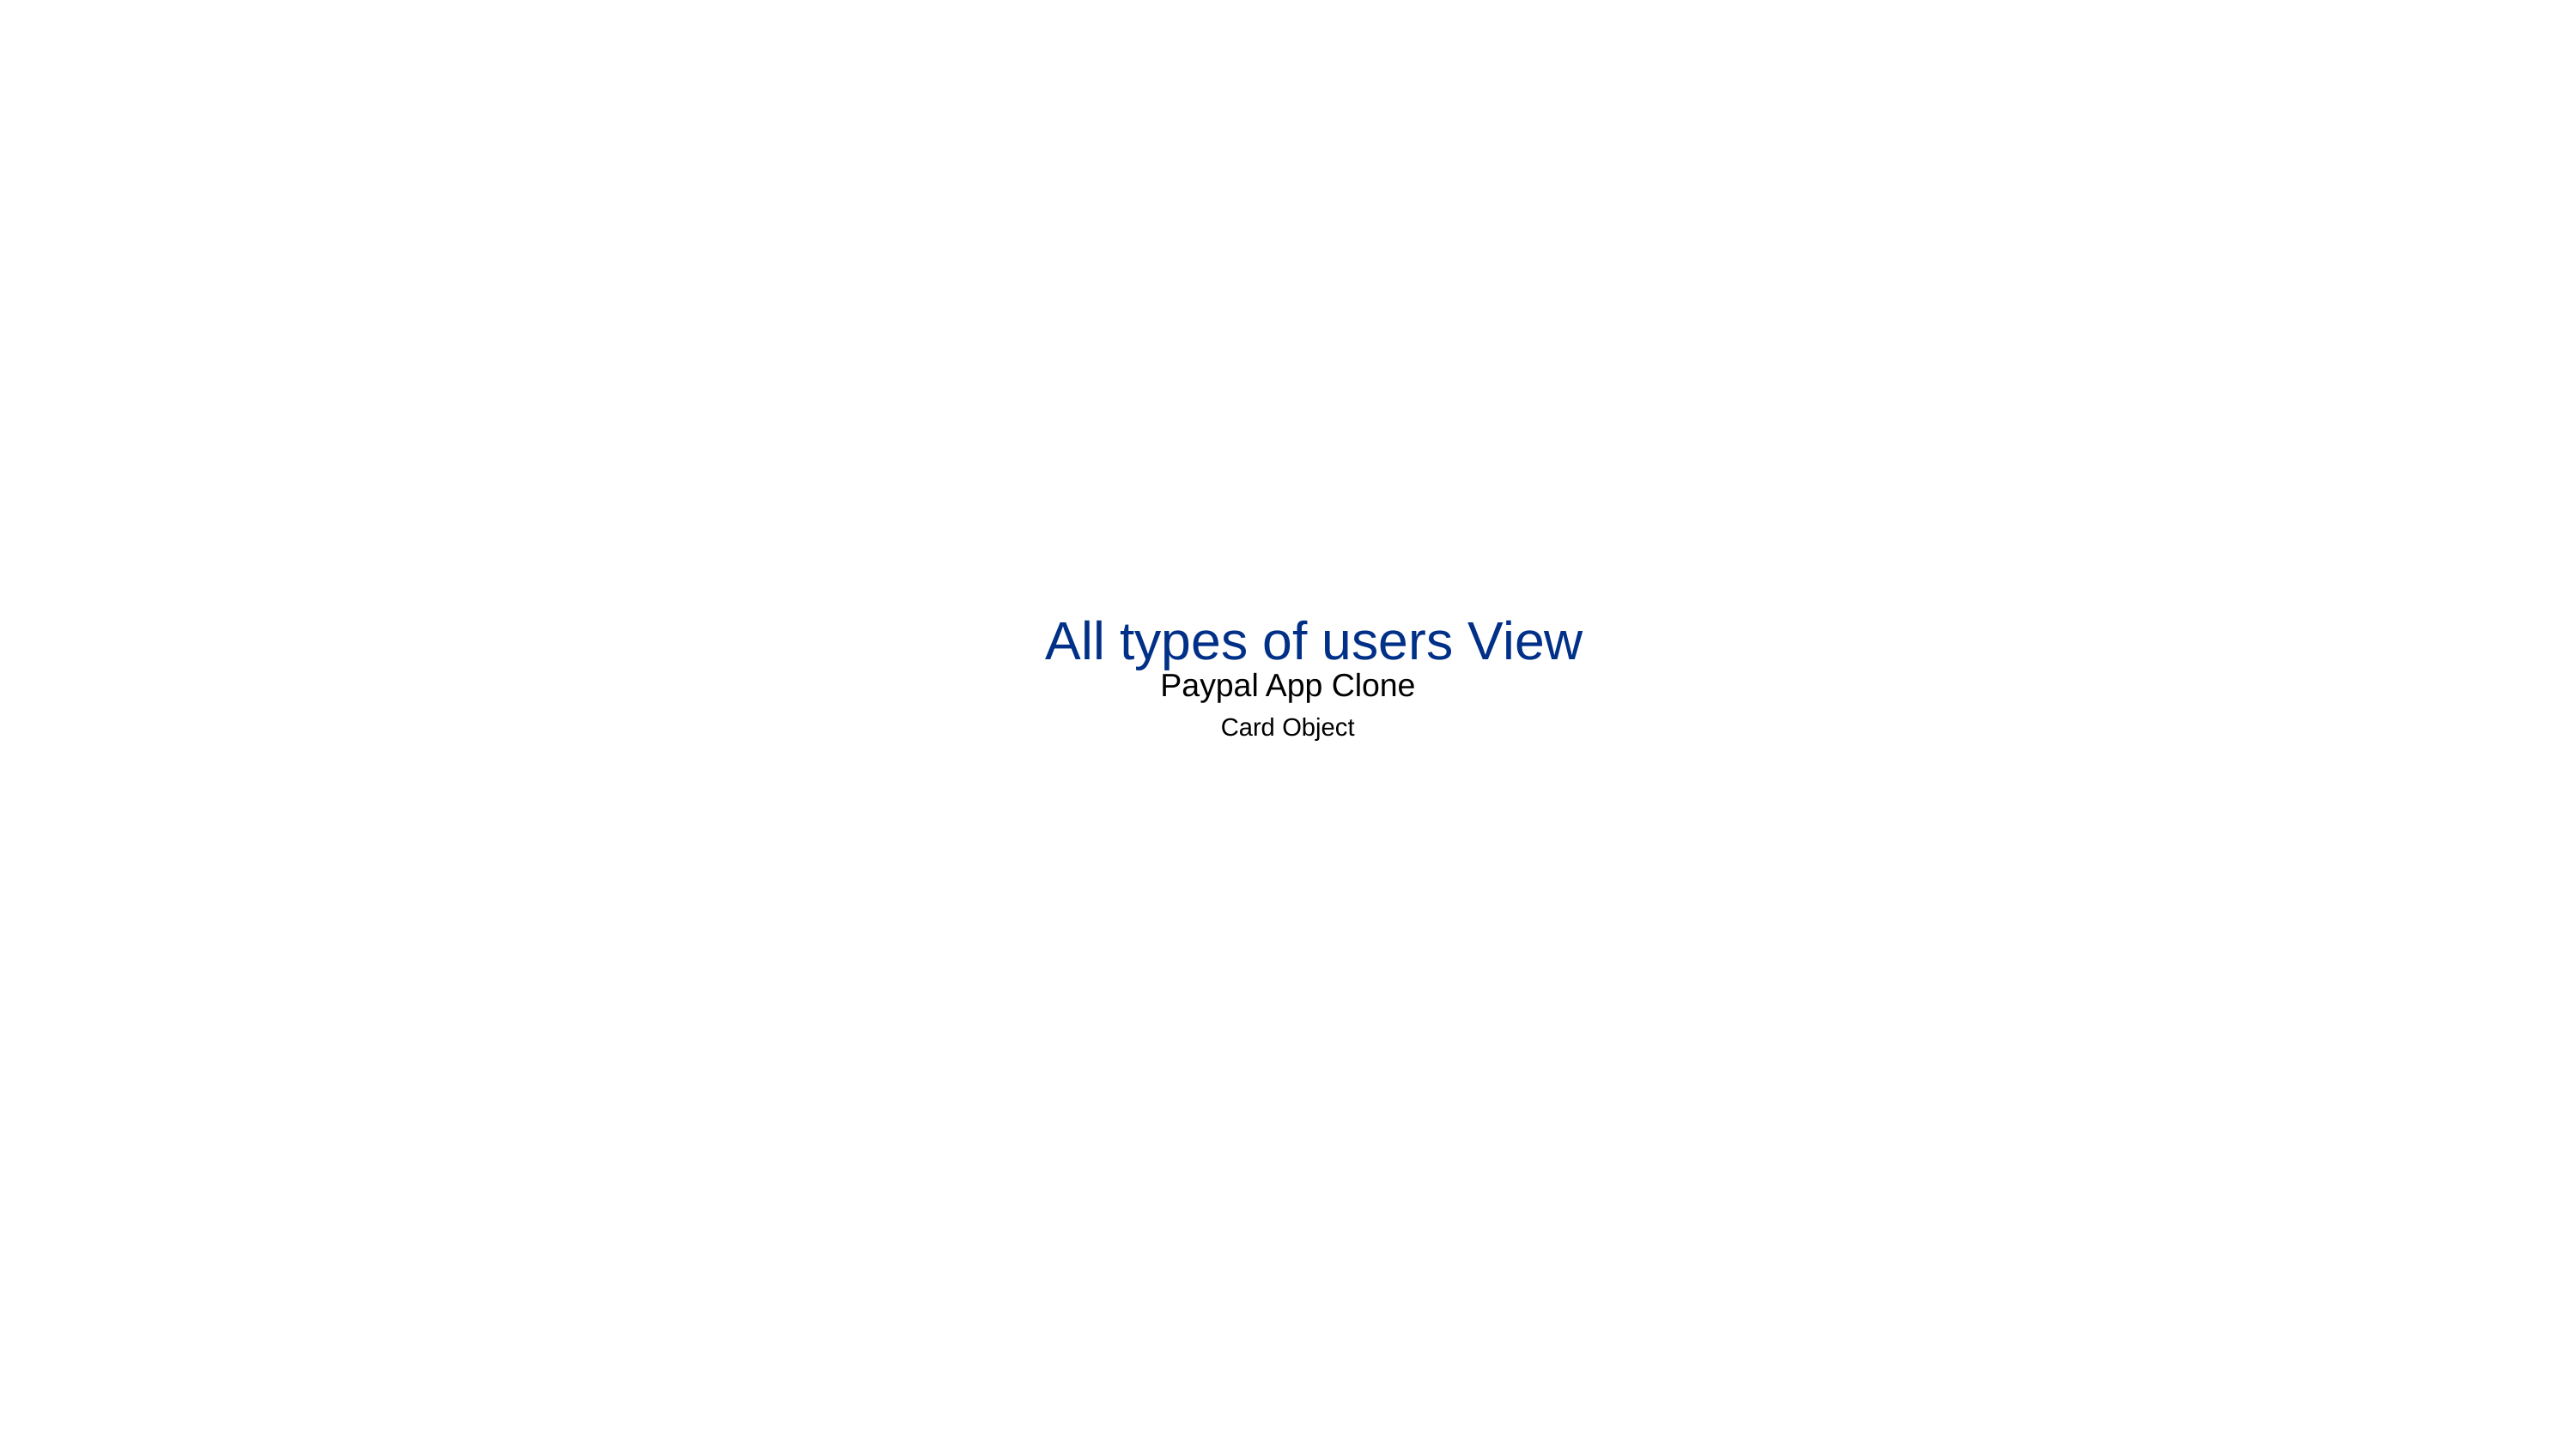

All types of users View
Paypal App Clone
Card Object